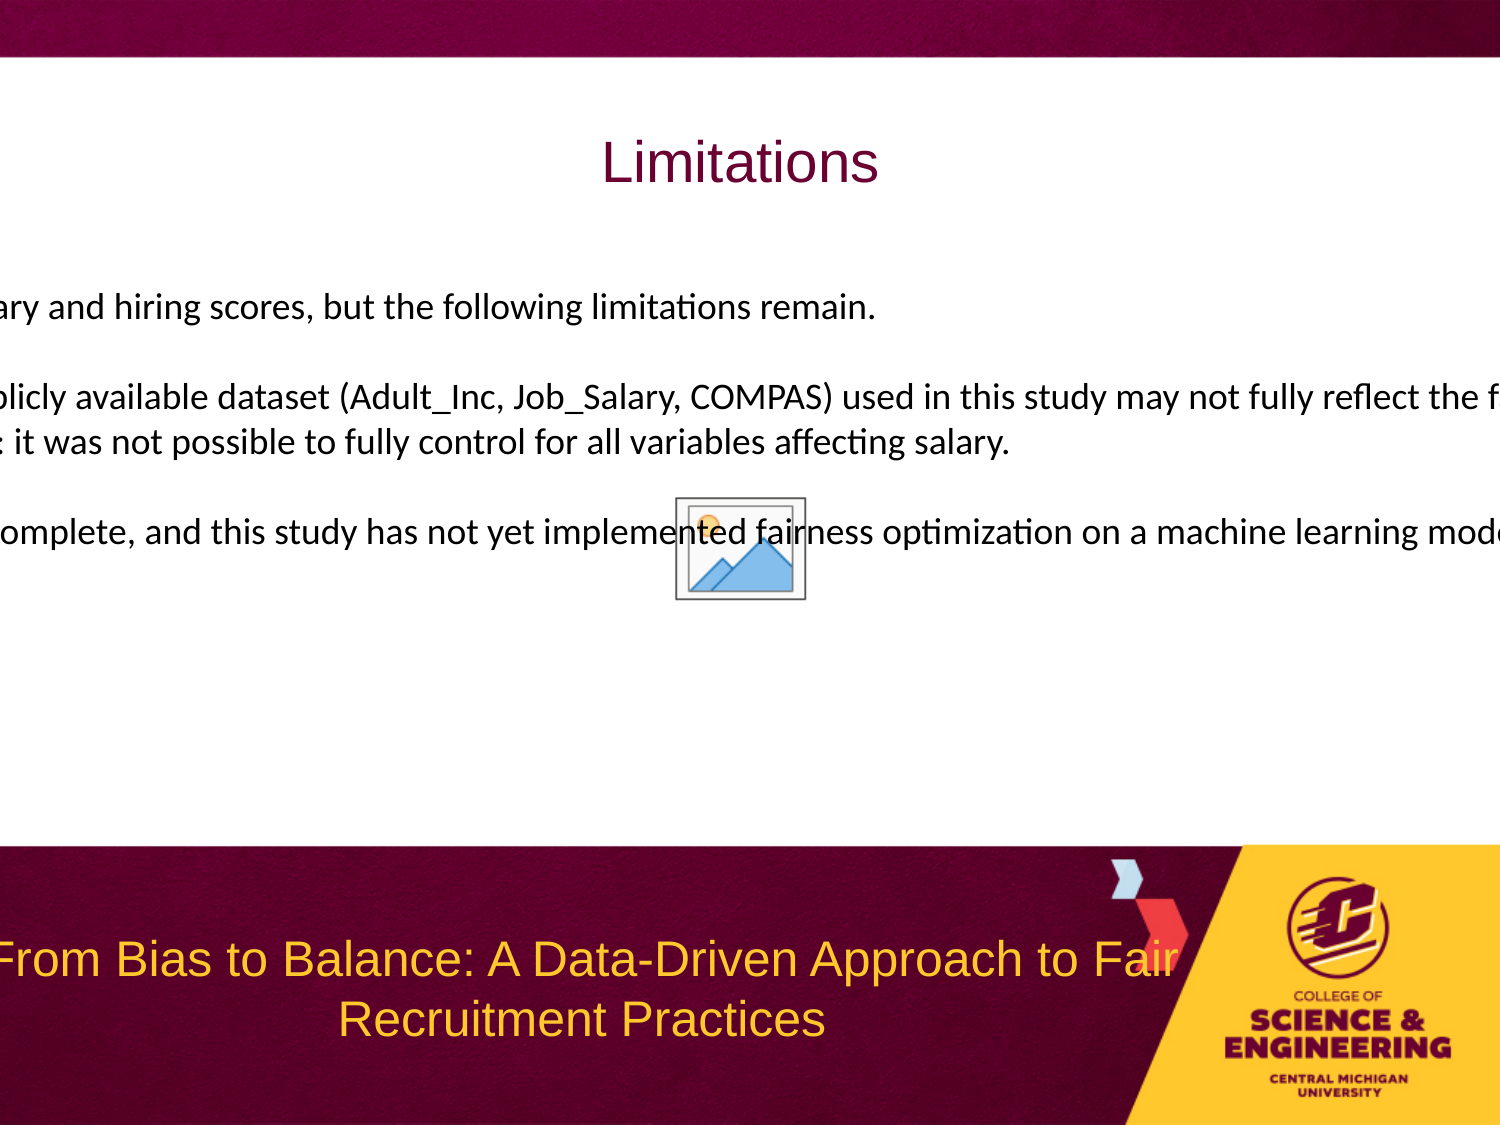

Limitations
This study reveals gender bias in salary and hiring scores, but the following limitations remain.

Limitations at the data level: the publicly available dataset (Adult_Inc, Job_Salary, COMPAS) used in this study may not fully reflect the fairness of the actual hiring market.
Limitations of the statistical analysis: it was not possible to fully control for all variables affecting salary.

Model fairness modeling is not yet complete, and this study has not yet implemented fairness optimization on a machine learning model
# From Bias to Balance: A Data-Driven Approach to Fair Recruitment Practices